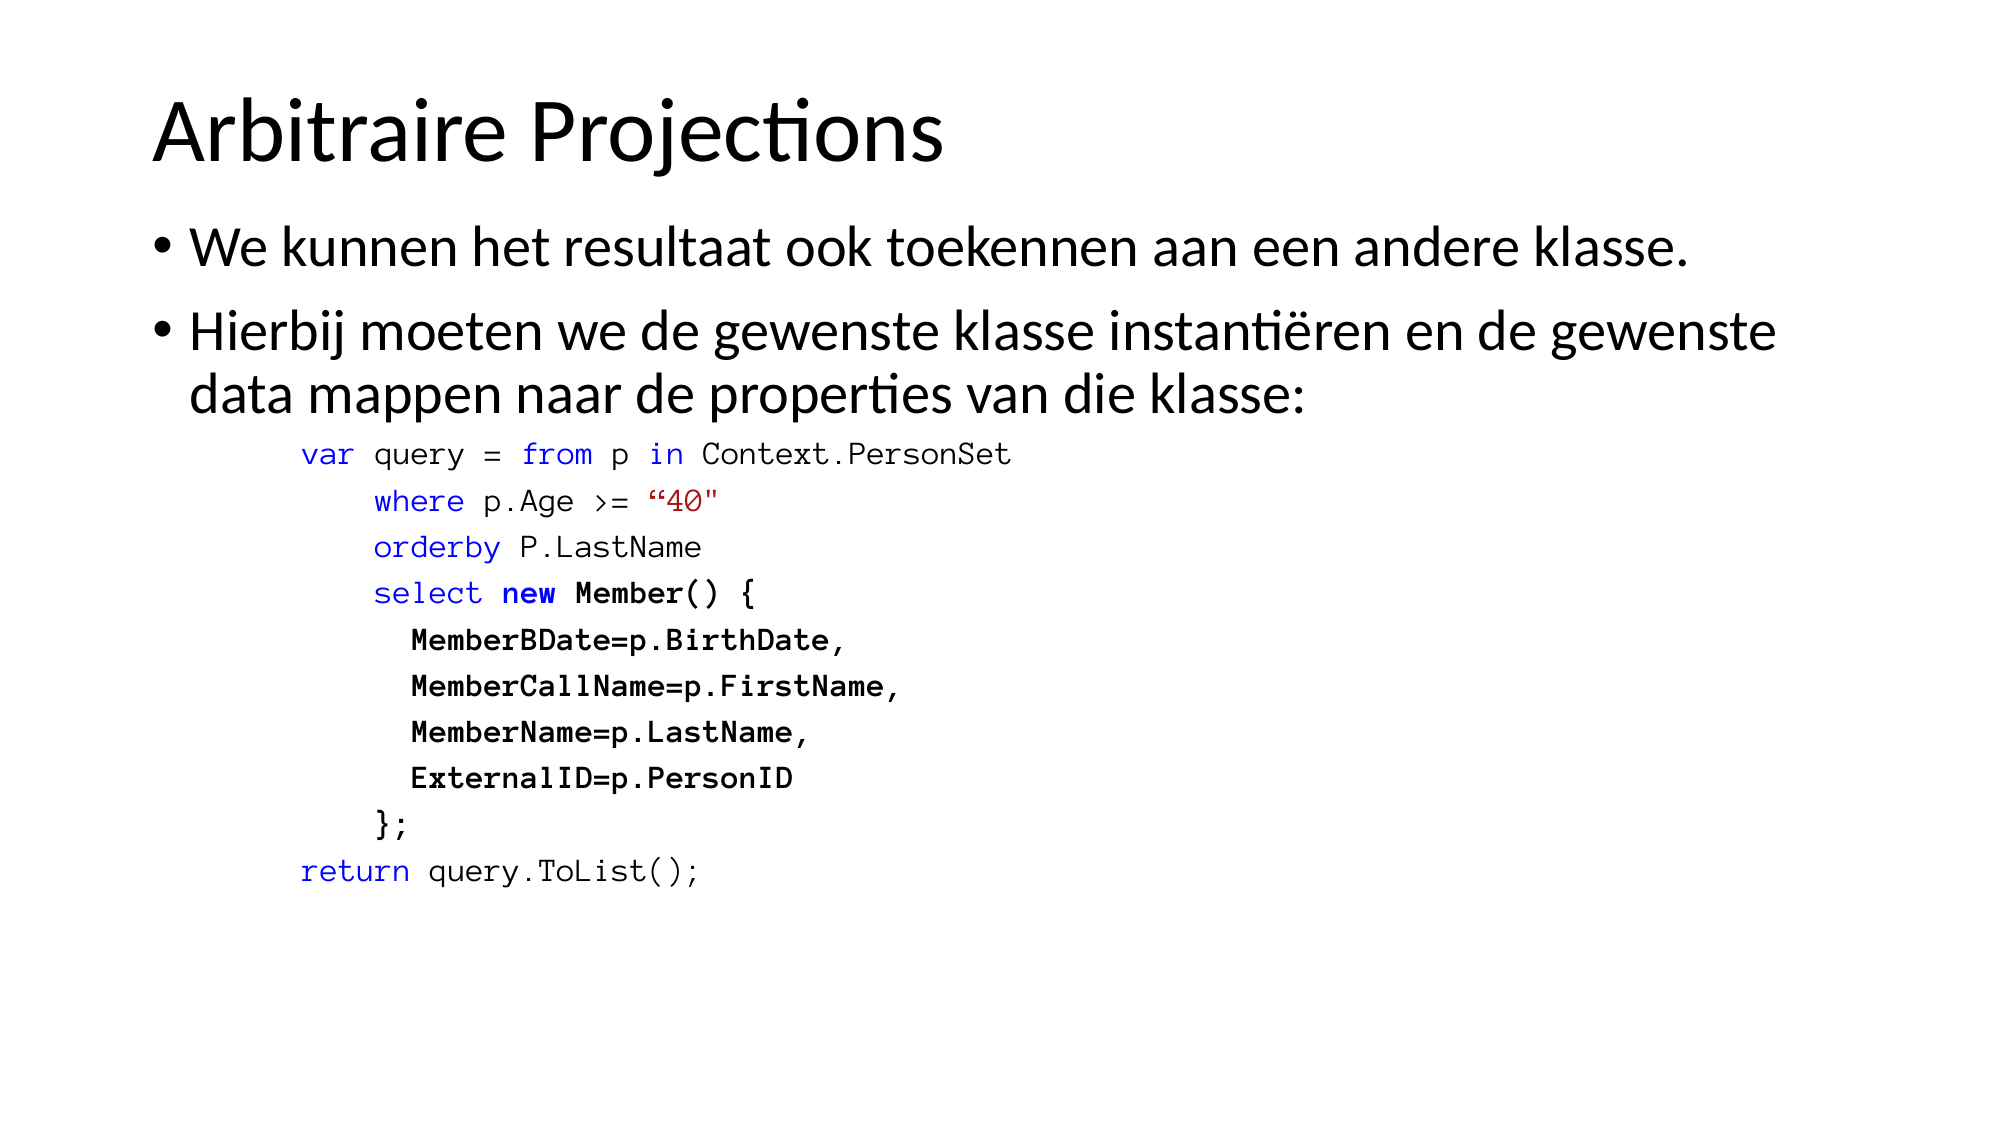

# Arbitraire Projections
We kunnen het resultaat ook toekennen aan een andere klasse.
Hierbij moeten we de gewenste klasse instantiëren en de gewenste data mappen naar de properties van die klasse:
var query = from p in Context.PersonSet
    where p.Age >= “40"
    orderby P.LastName
    select new Member() {
      MemberBDate=p.BirthDate,
      MemberCallName=p.FirstName,
      MemberName=p.LastName,
      ExternalID=p.PersonID
    };
return query.ToList();